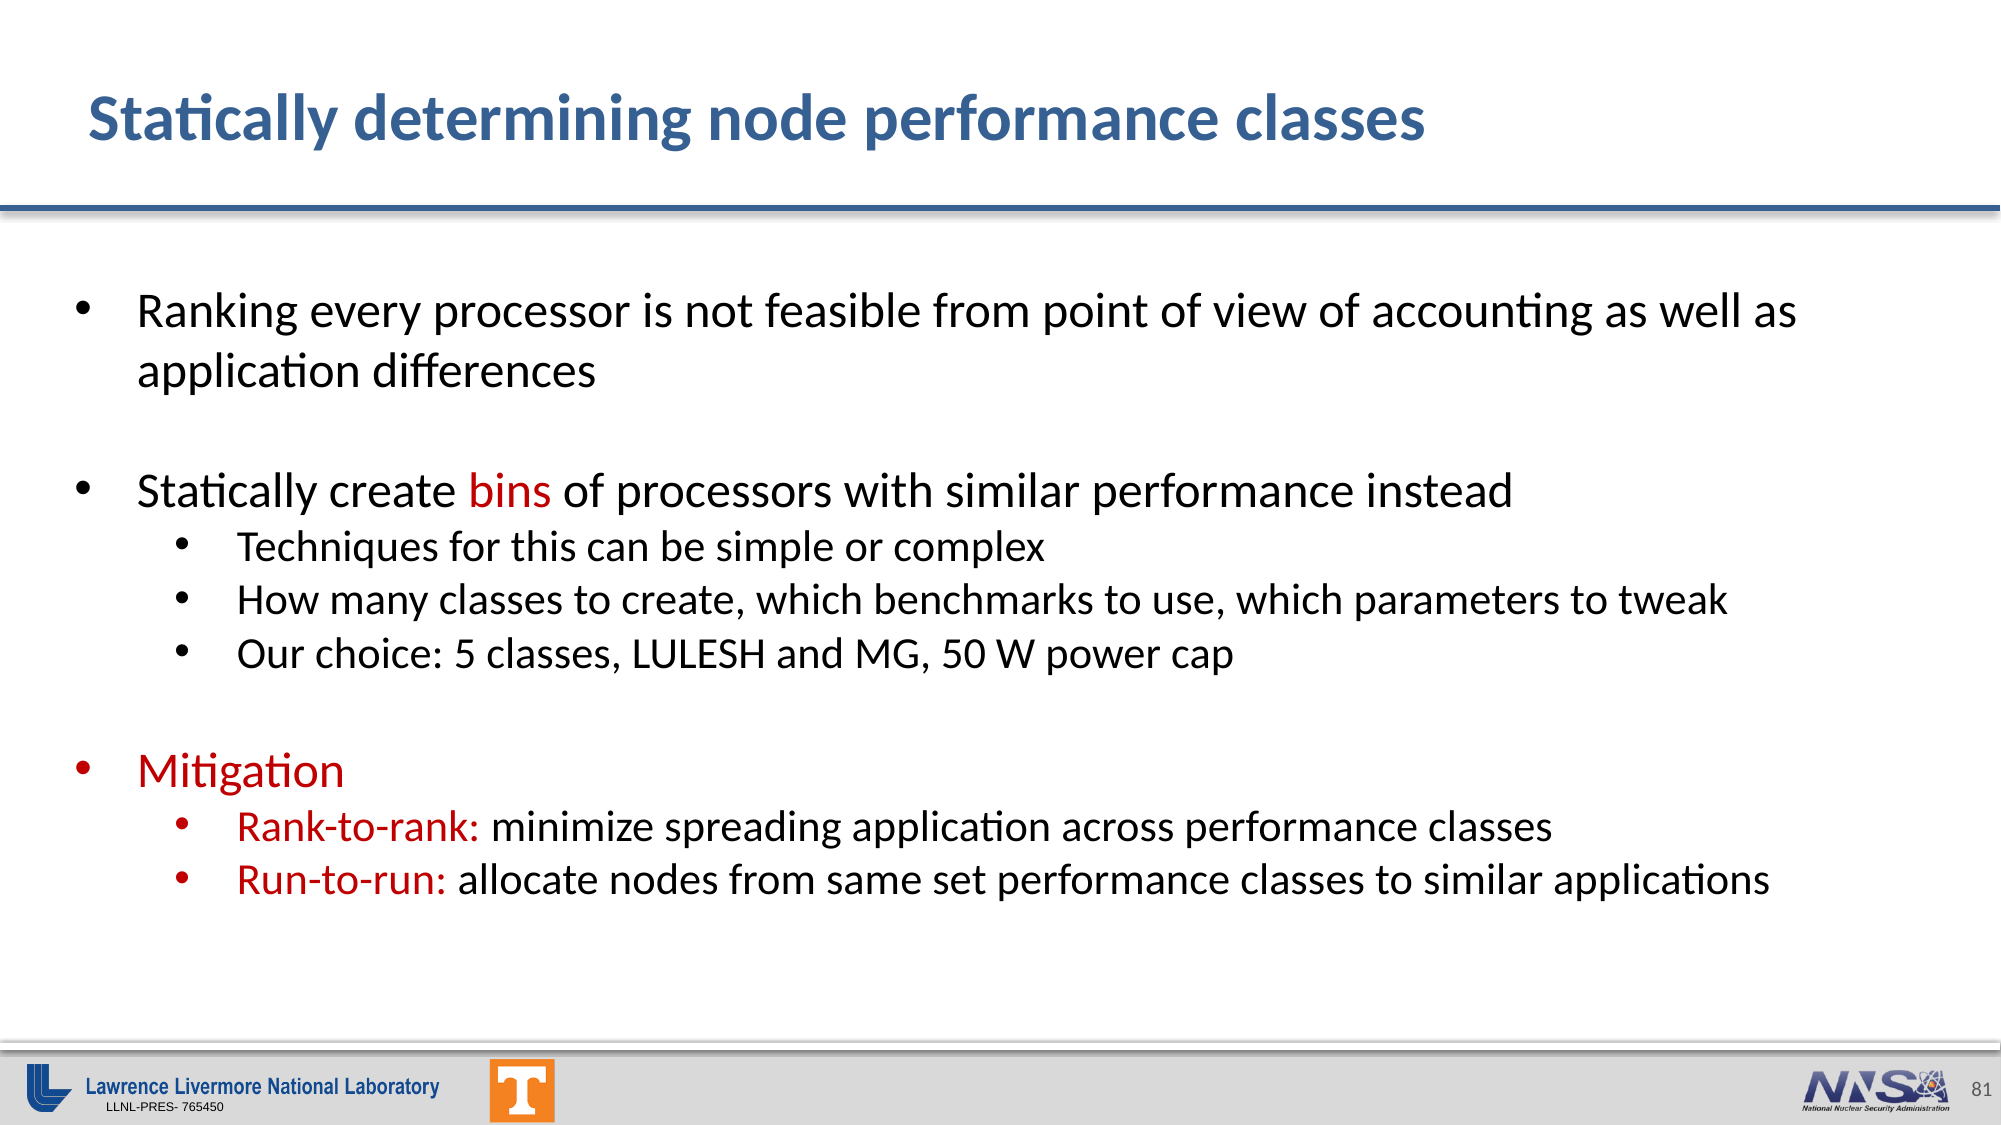

# Statically determining node performance classes
Ranking every processor is not feasible from point of view of accounting as well as application differences

Statically create bins of processors with similar performance instead
Techniques for this can be simple or complex
How many classes to create, which benchmarks to use, which parameters to tweak
Our choice: 5 classes, LULESH and MG, 50 W power cap

Mitigation
Rank-to-rank: minimize spreading application across performance classes
Run-to-run: allocate nodes from same set performance classes to similar applications